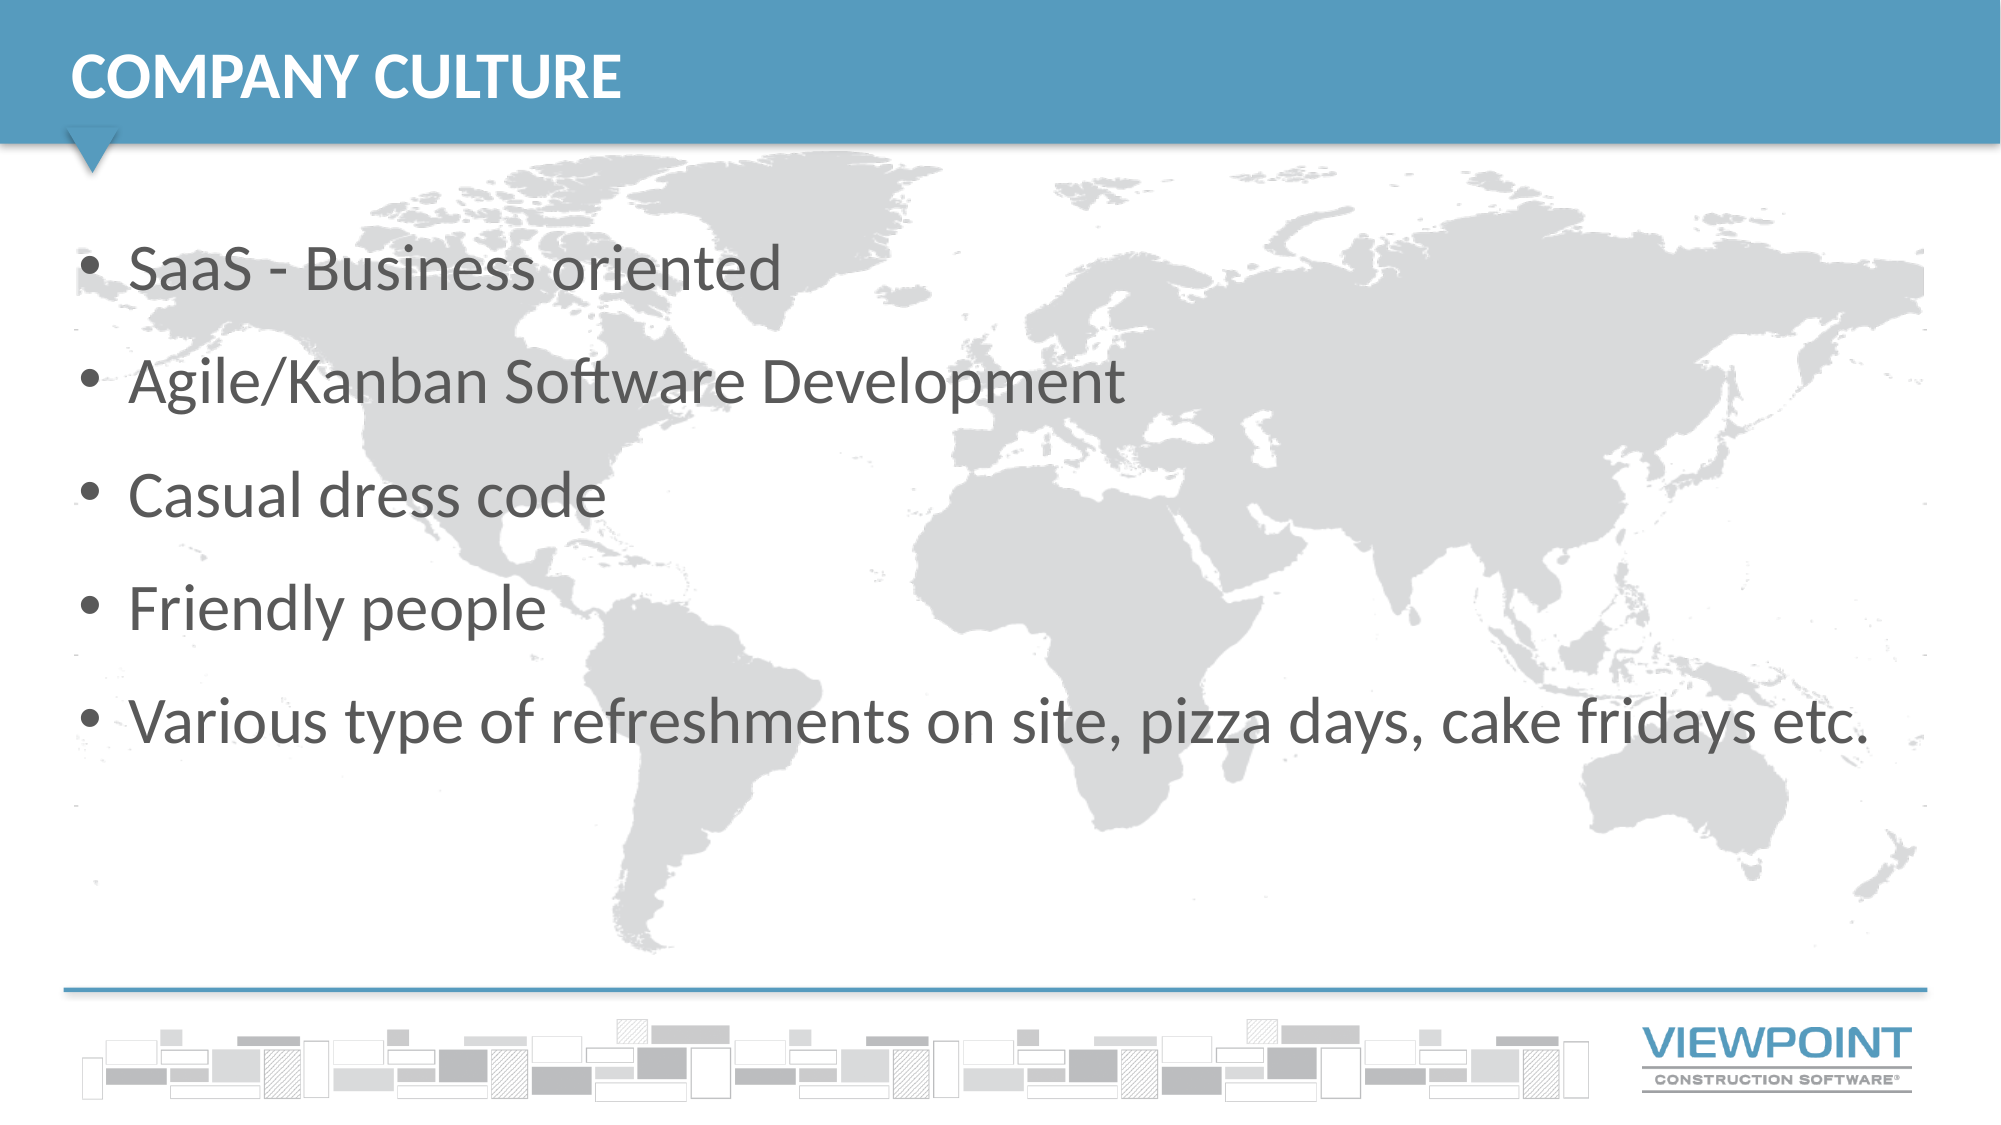

Company culture
SaaS - Business oriented
Agile/Kanban Software Development
Casual dress code
Friendly people
Various type of refreshments on site, pizza days, cake fridays etc.